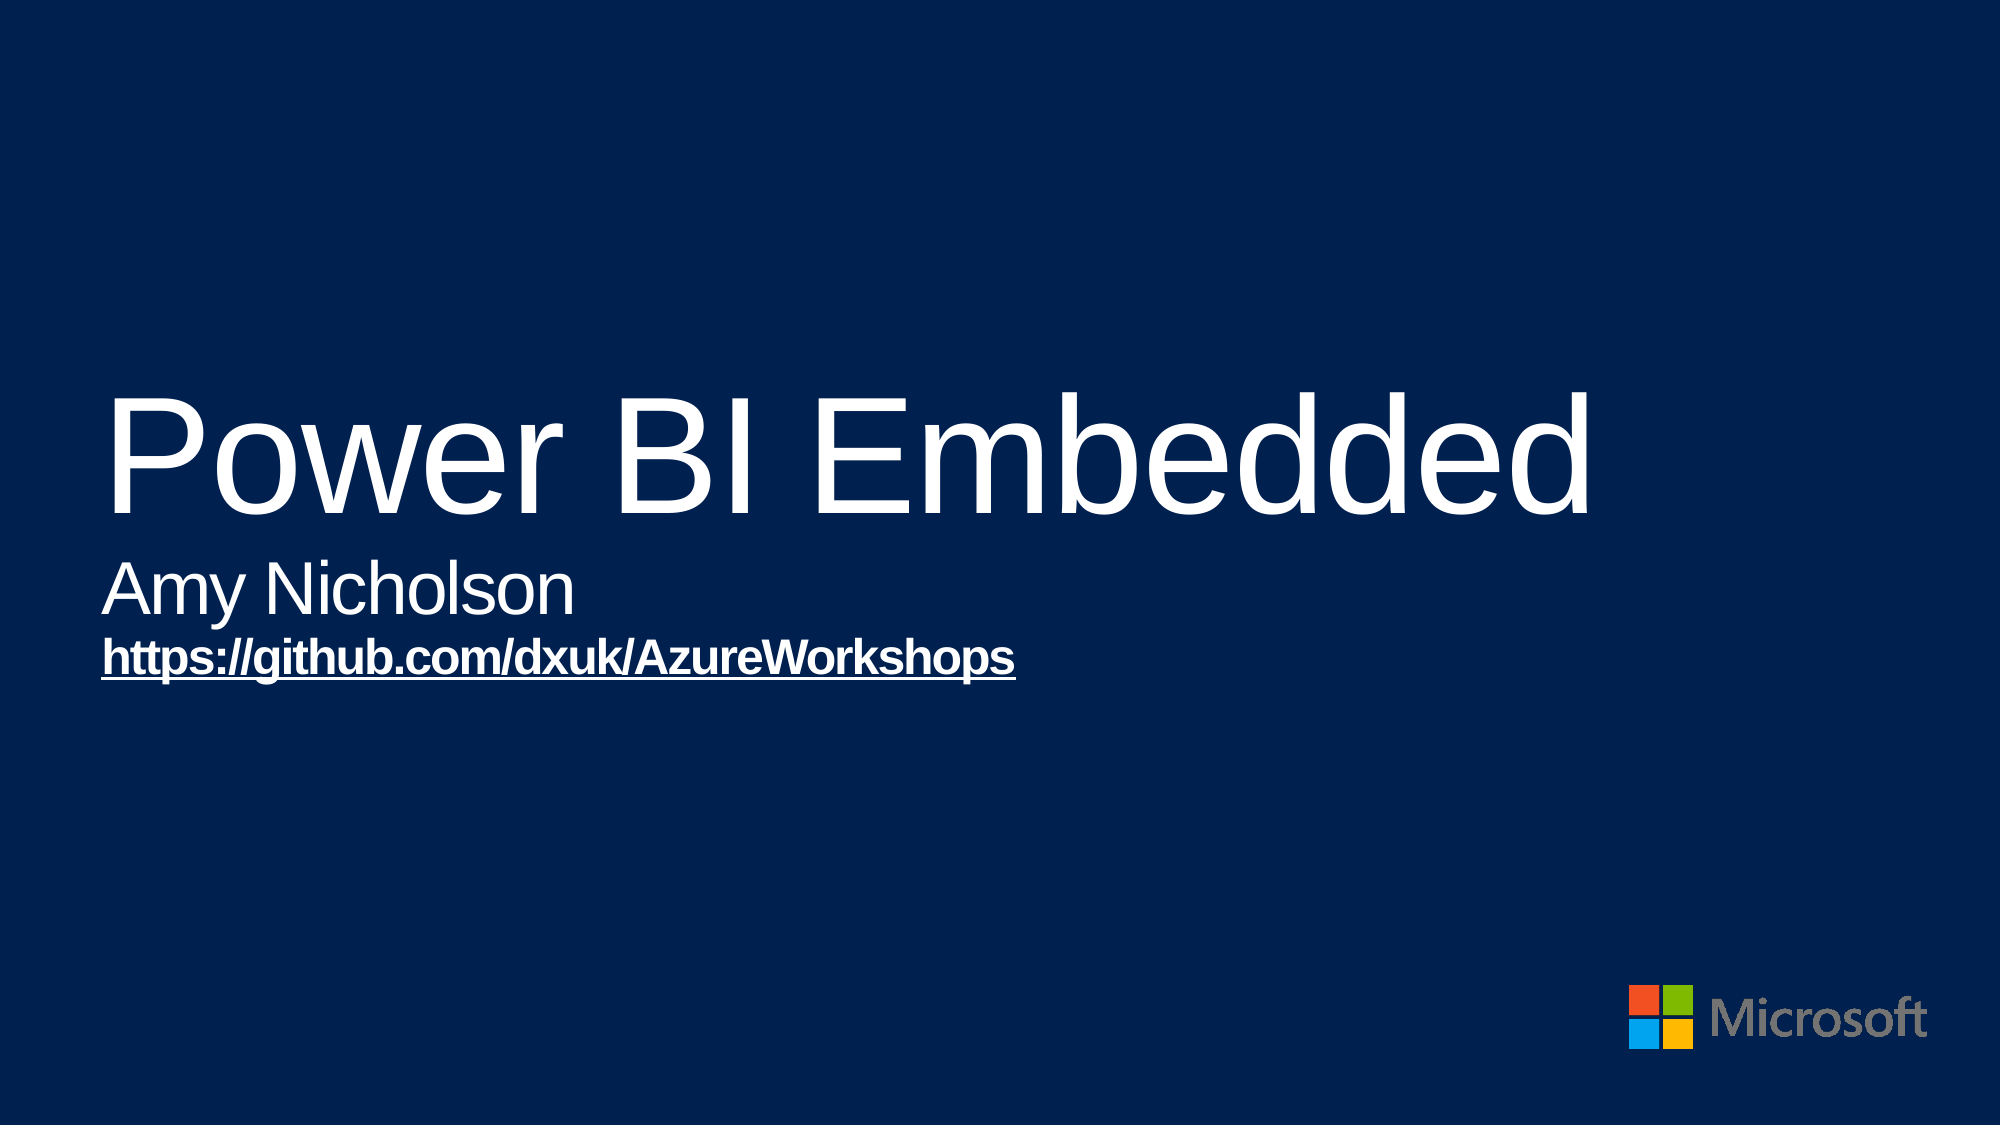

# Power BI Embedded Amy Nicholson https://github.com/dxuk/AzureWorkshops